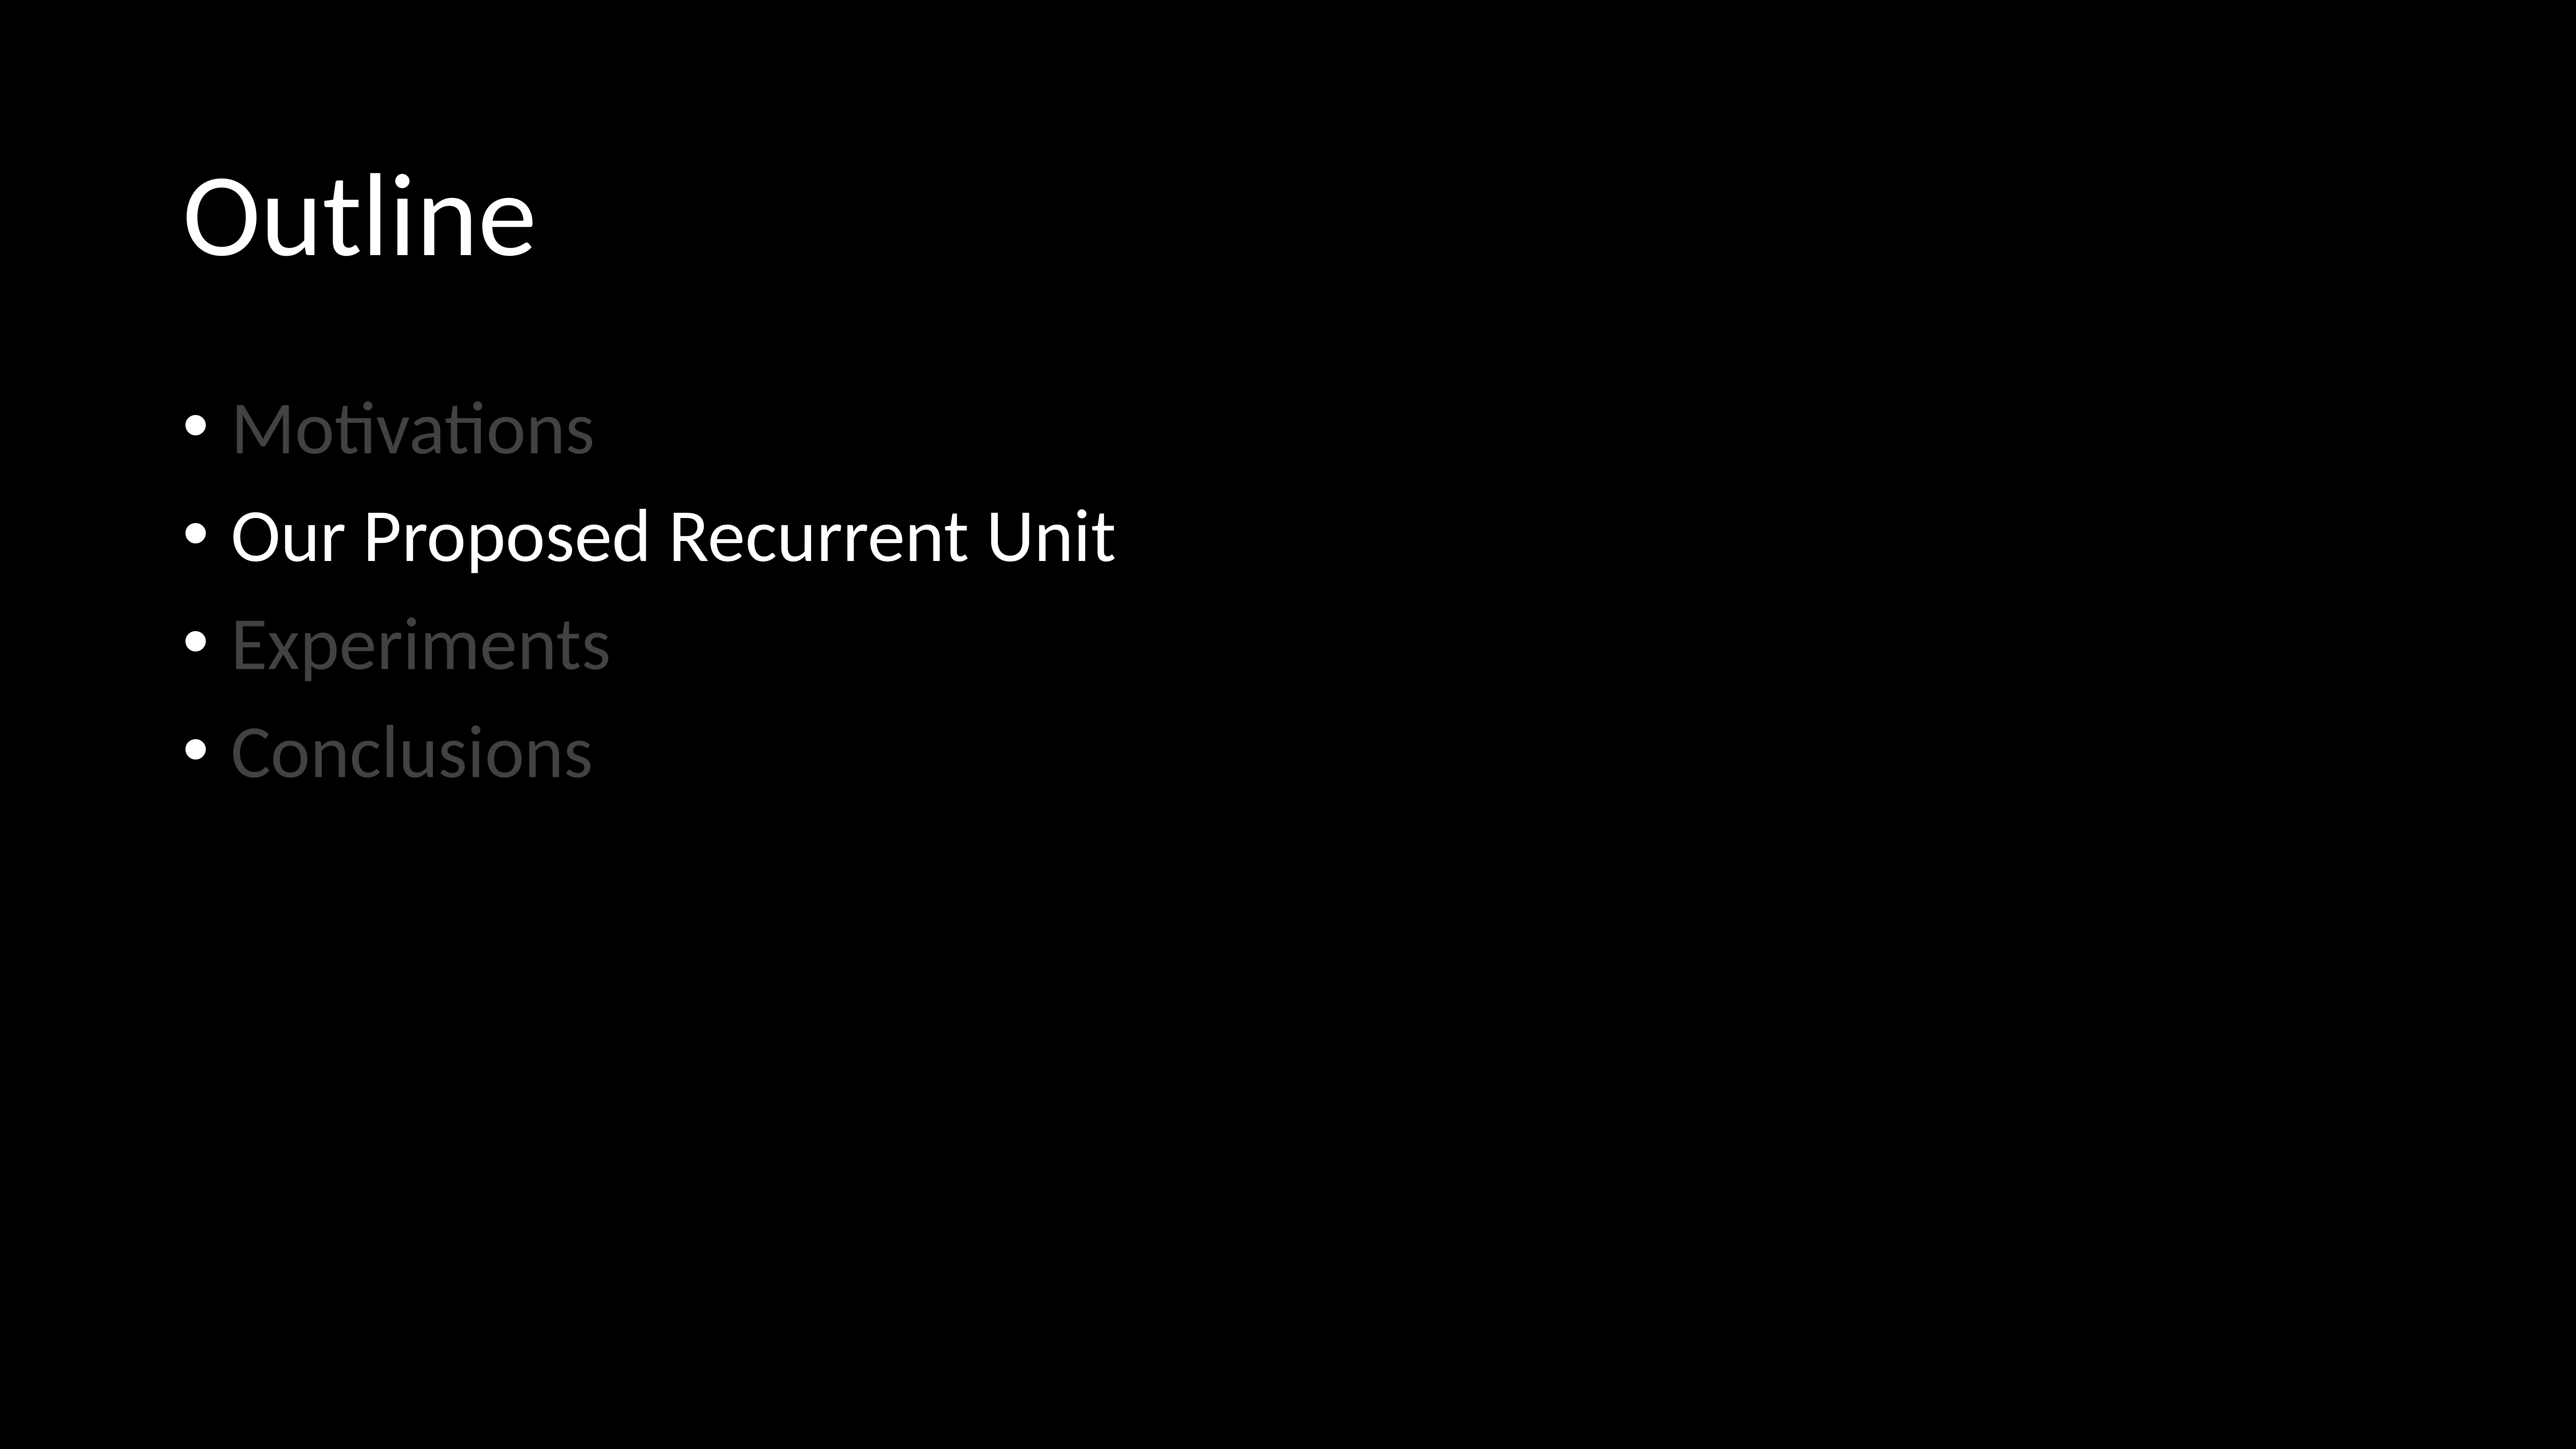

# Outline
Motivations
Our Proposed Recurrent Unit
Experiments
Conclusions